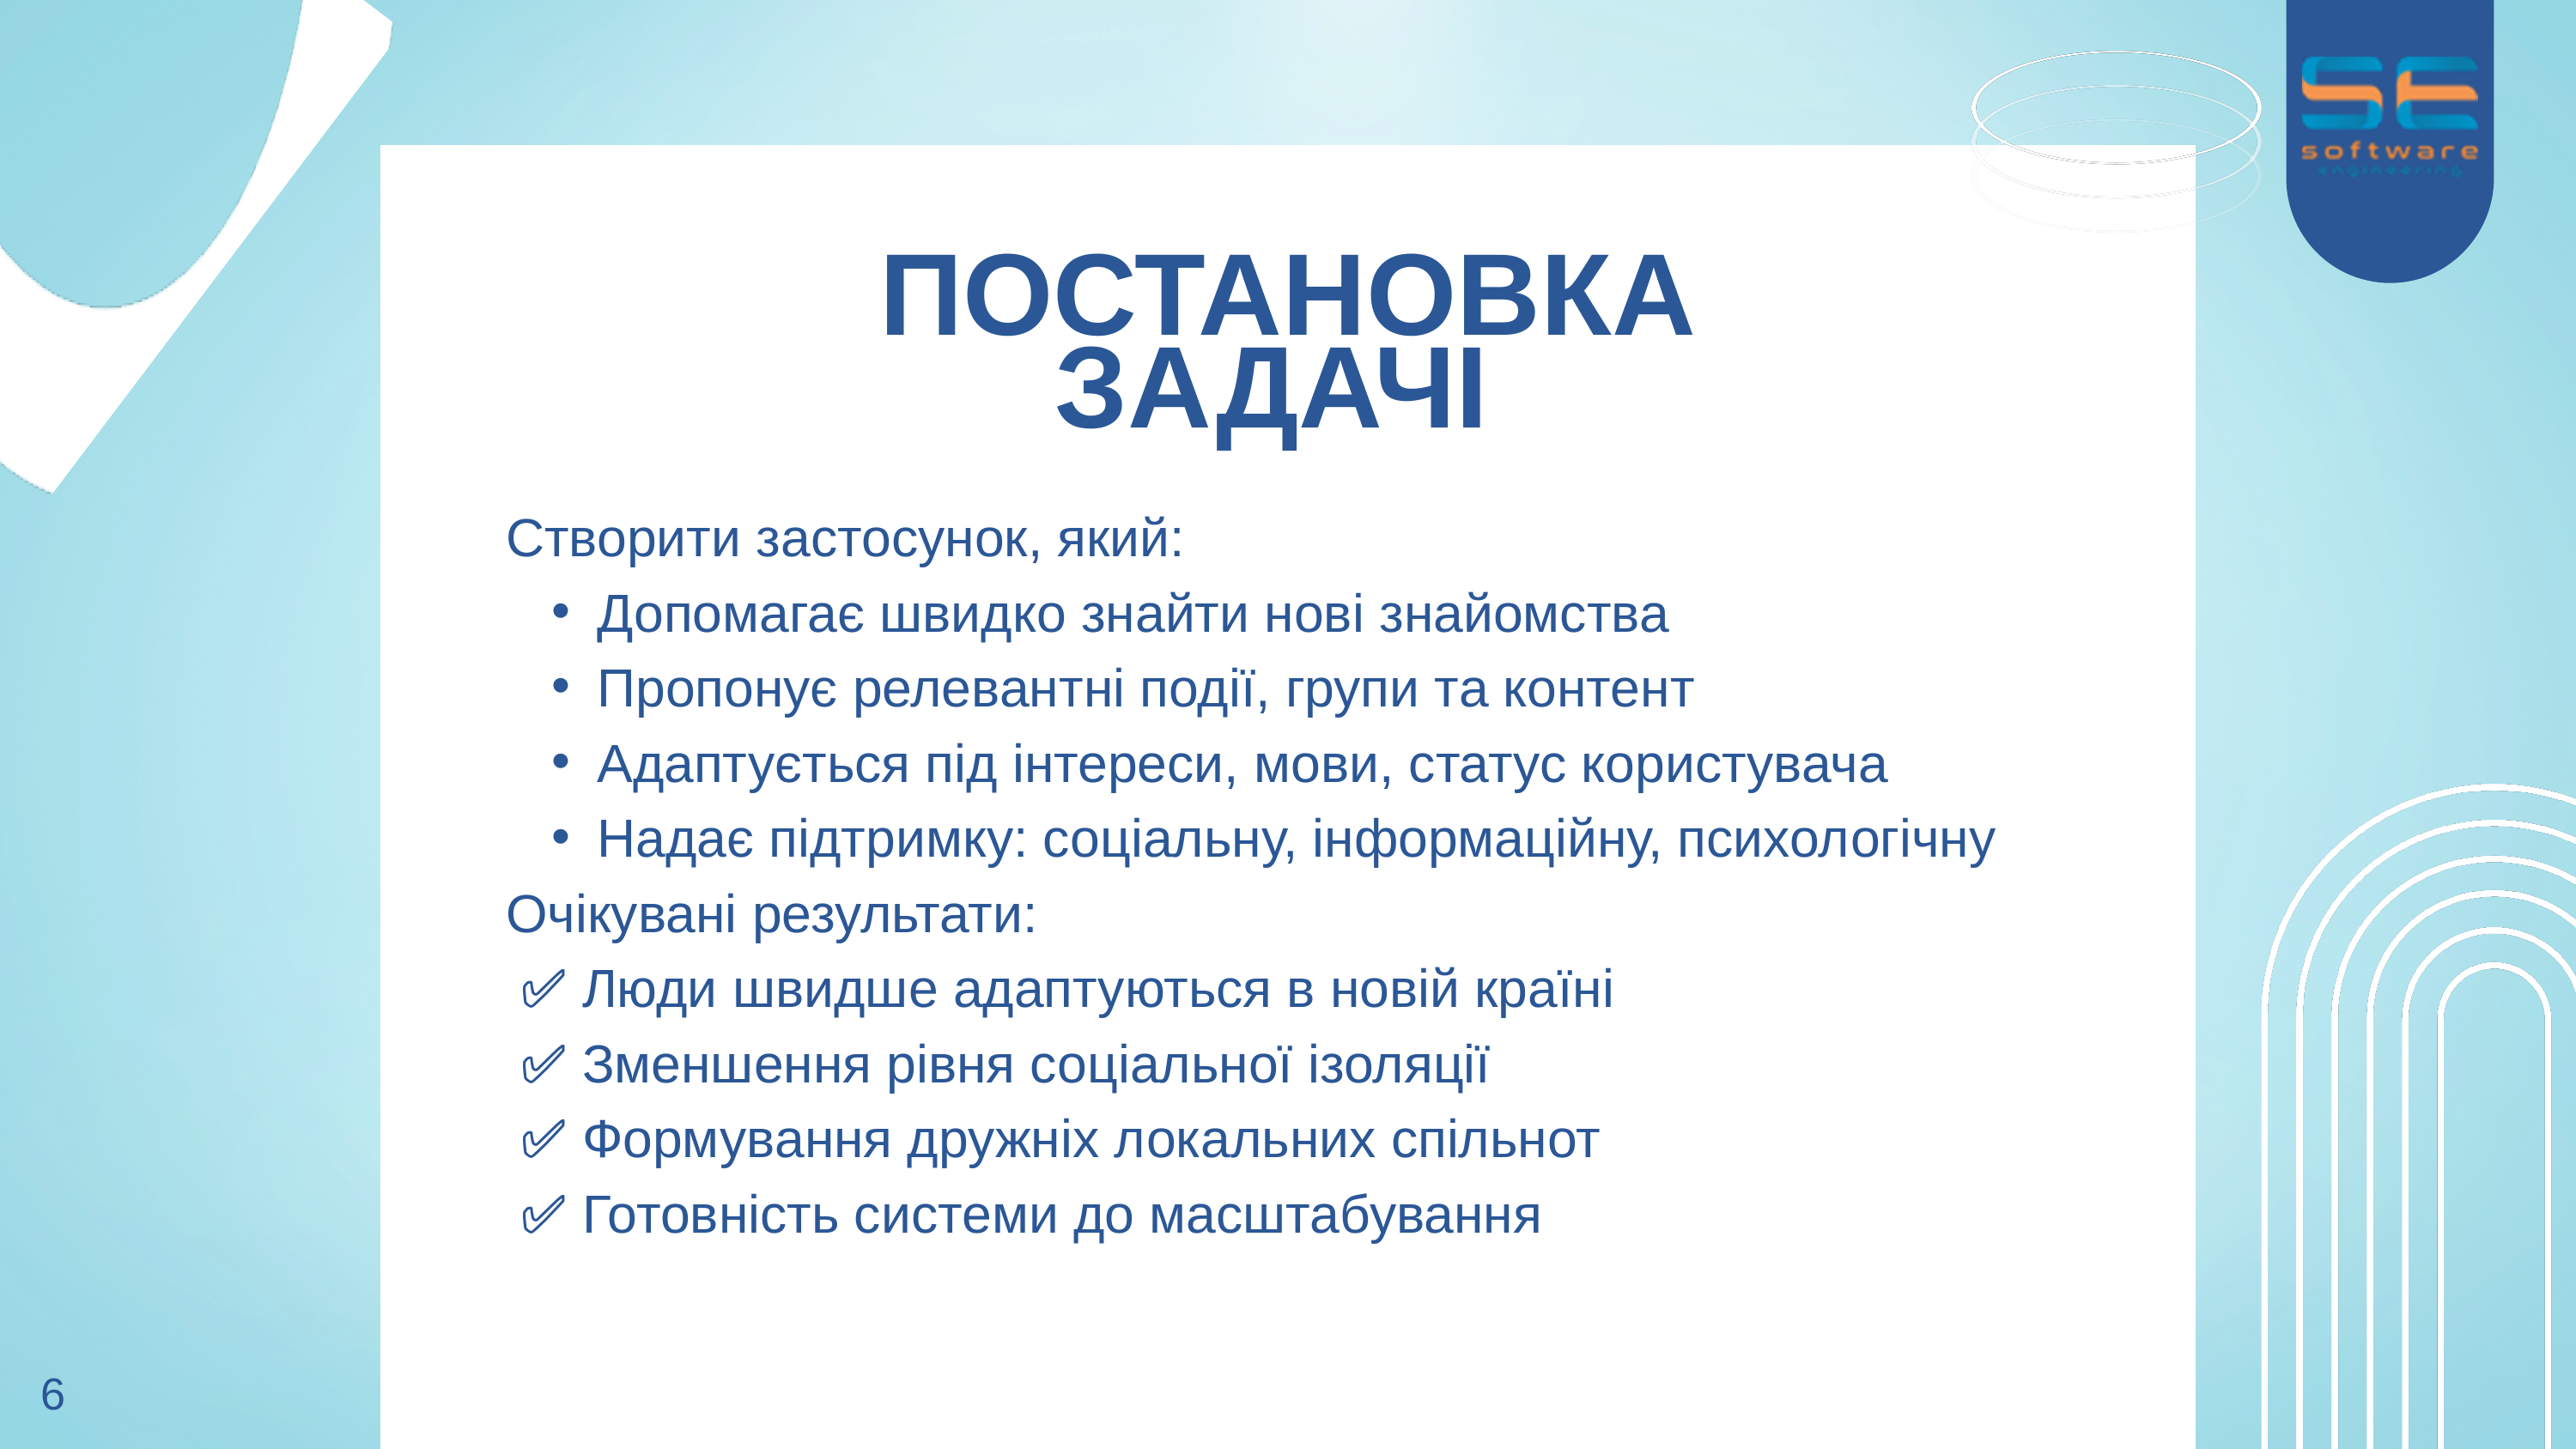

ПОСТАНОВКА ЗАДАЧІ
Створити застосунок, який:
Допомагає швидко знайти нові знайомства
Пропонує релевантні події, групи та контент
Адаптується під інтереси, мови, статус користувача
Надає підтримку: соціальну, інформаційну, психологічну
Очікувані результати:
 ✅ Люди швидше адаптуються в новій країні
 ✅ Зменшення рівня соціальної ізоляції
 ✅ Формування дружніх локальних спільнот
 ✅ Готовність системи до масштабування

6